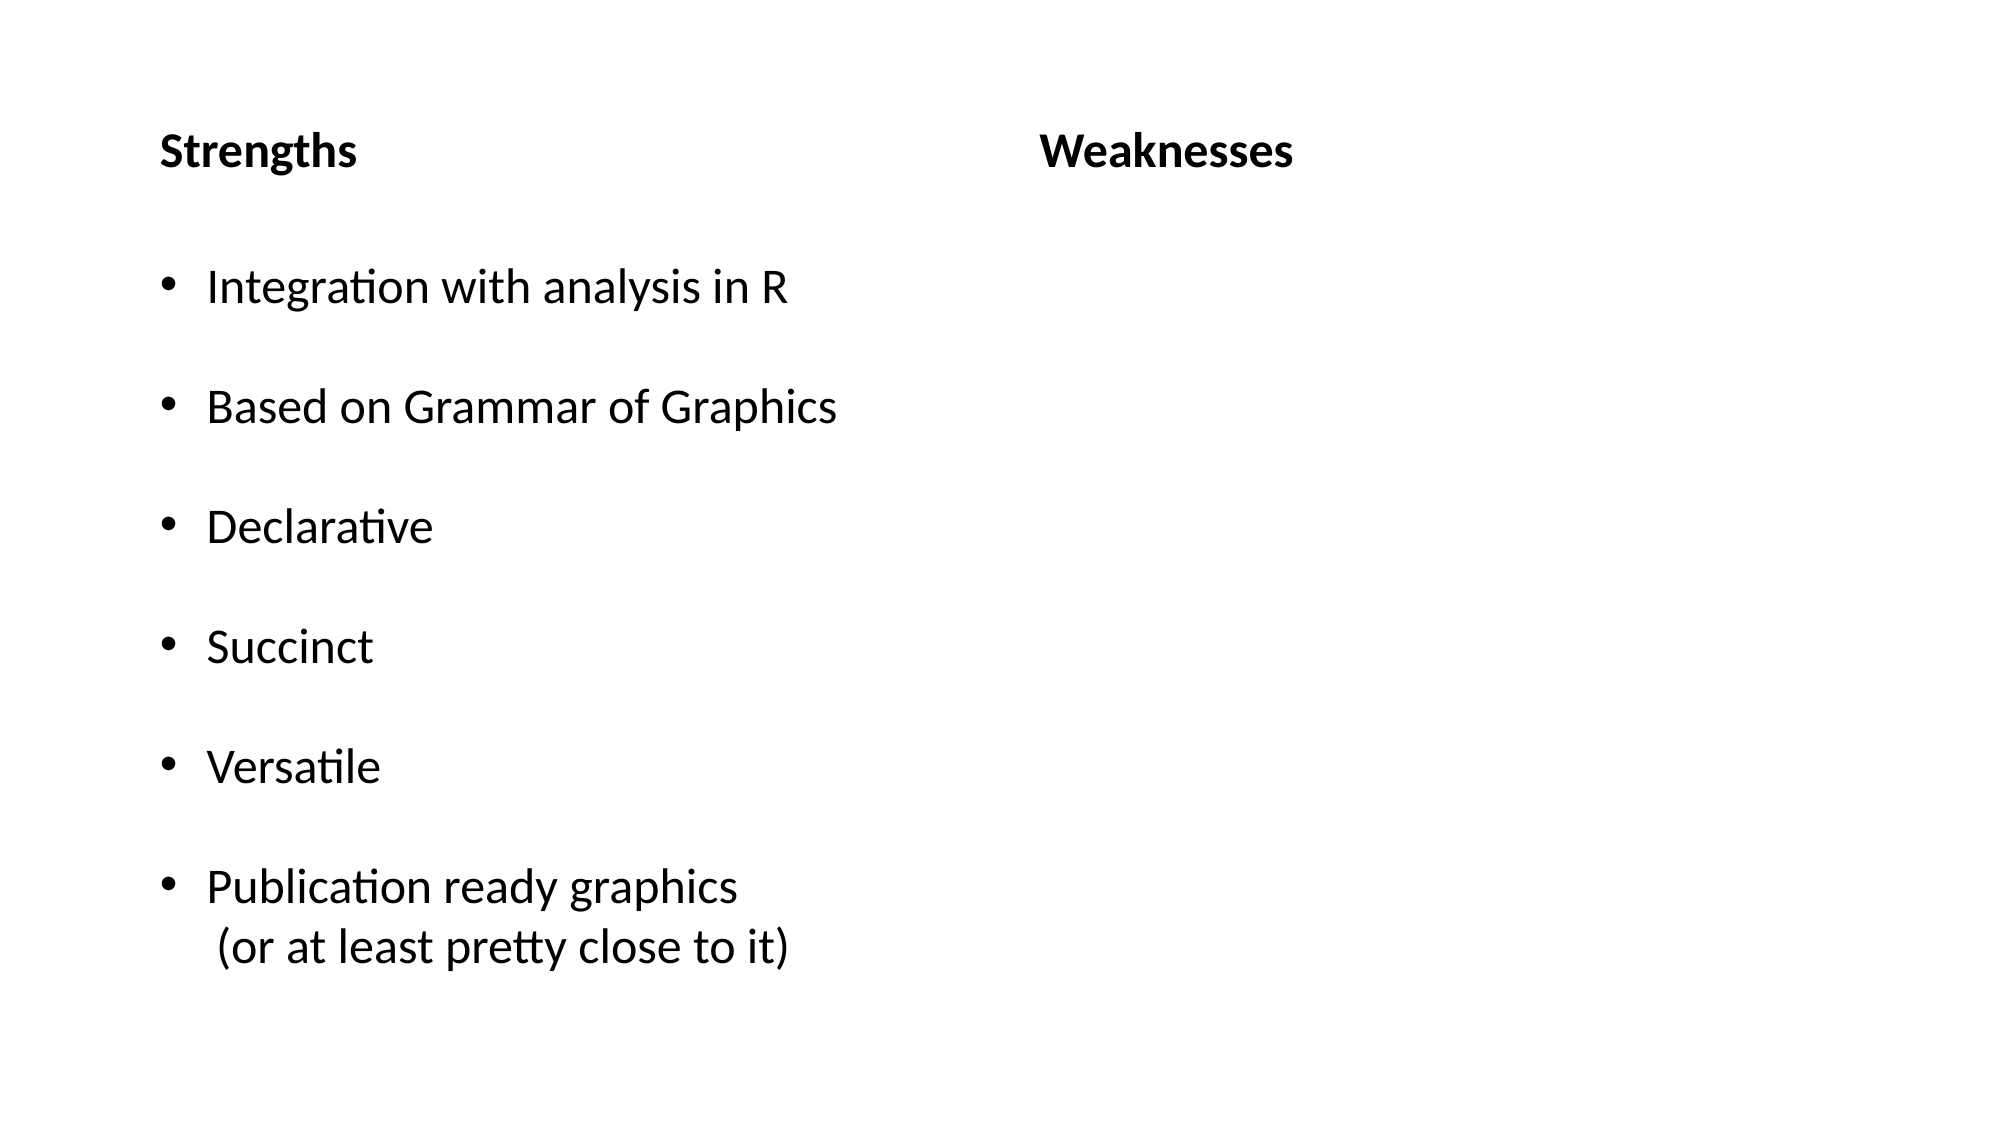

Strengths
Weaknesses
Integration with analysis in R

Based on Grammar of Graphics

Declarative

Succinct

Versatile

Publication ready graphics
     (or at least pretty close to it)